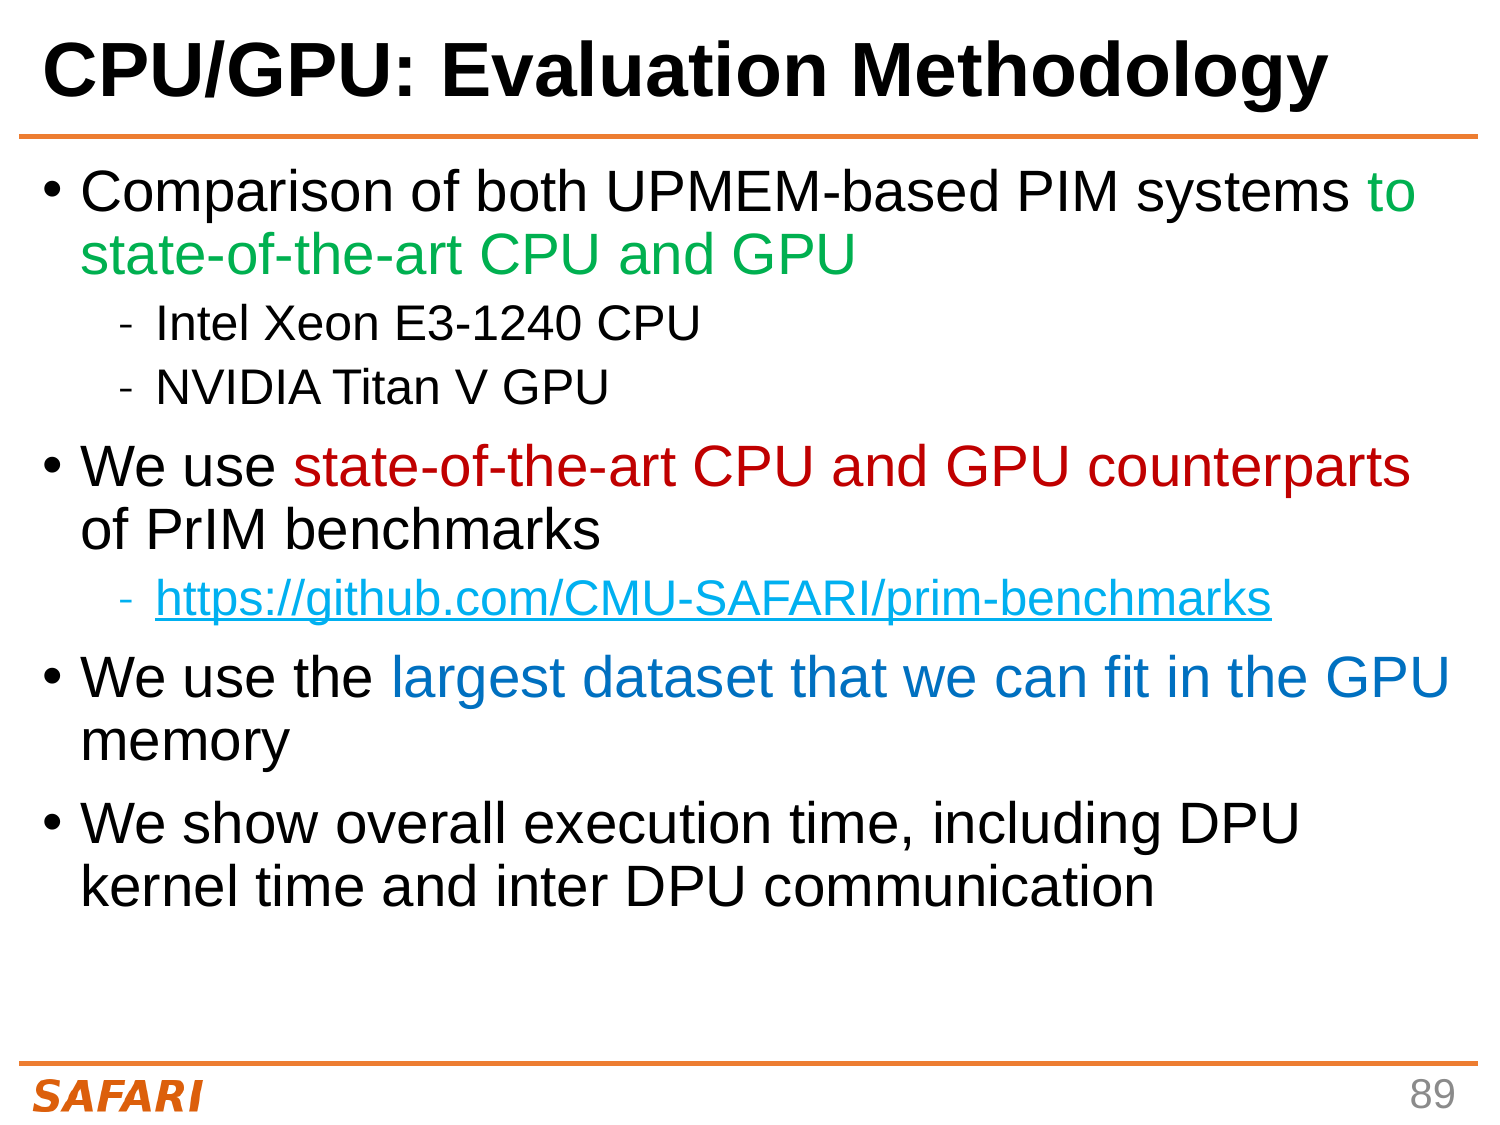

# CPU/GPU: Evaluation Methodology
Comparison of both UPMEM-based PIM systems to state-of-the-art CPU and GPU
Intel Xeon E3-1240 CPU
NVIDIA Titan V GPU
We use state-of-the-art CPU and GPU counterparts of PrIM benchmarks
https://github.com/CMU-SAFARI/prim-benchmarks
We use the largest dataset that we can fit in the GPU memory
We show overall execution time, including DPU kernel time and inter DPU communication